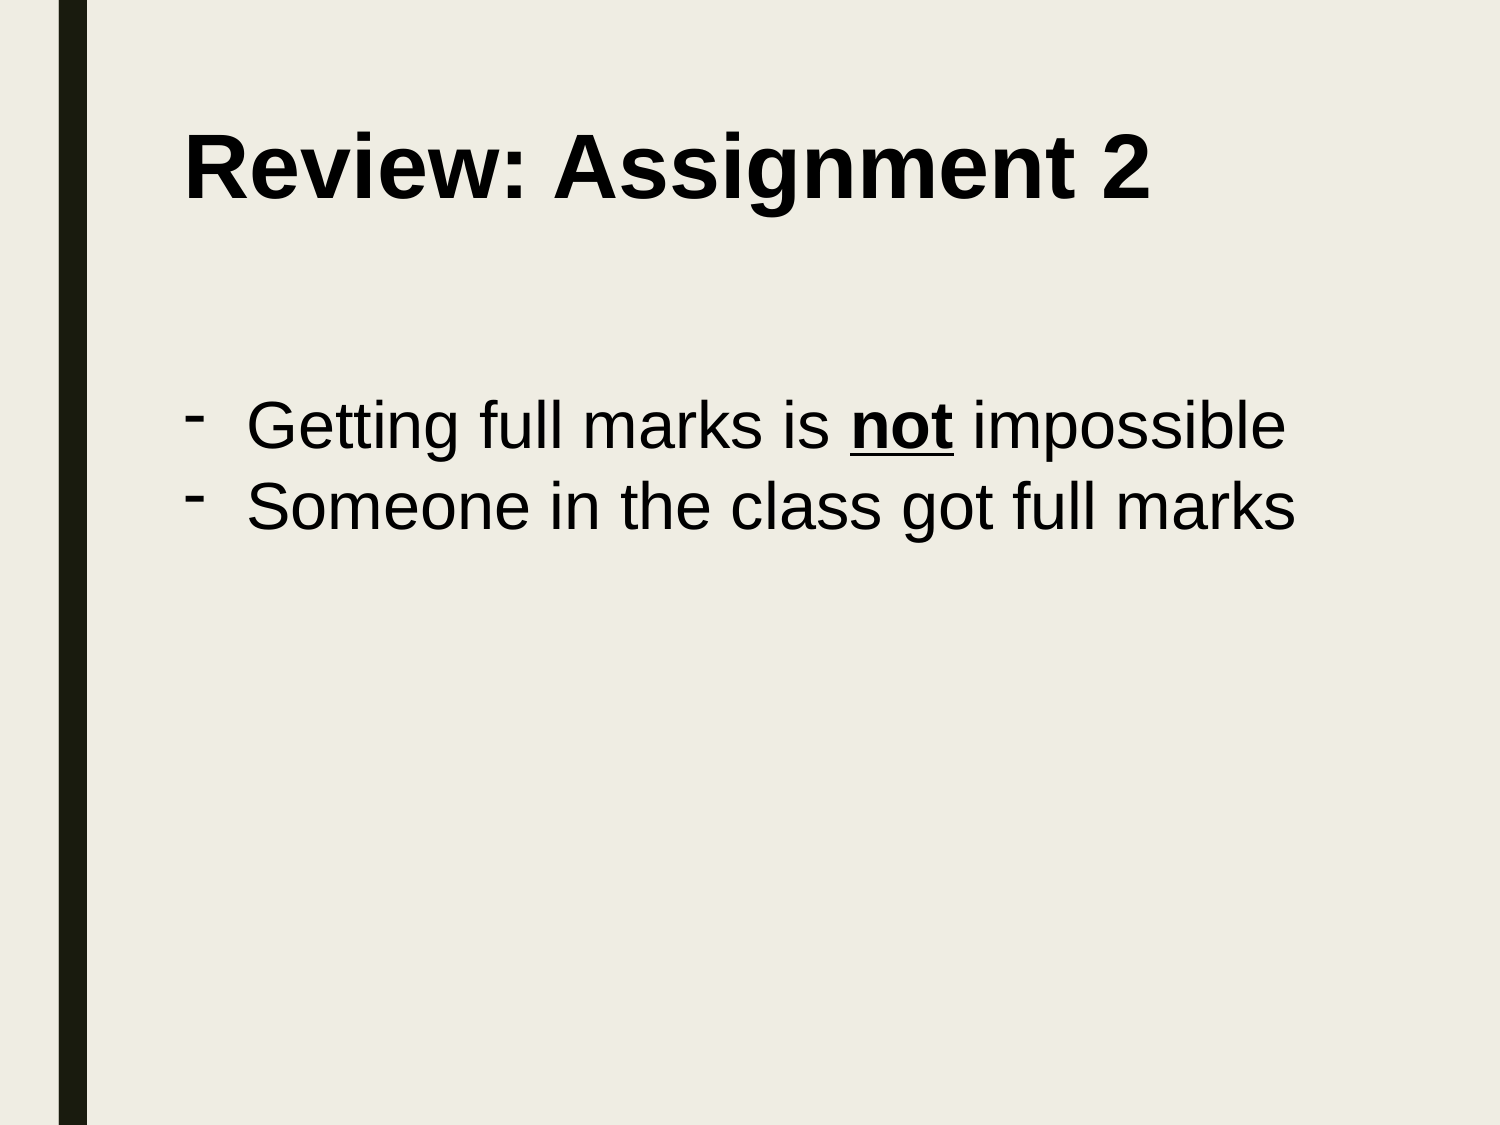

# Review: Assignment 2
Getting full marks is not impossible
Someone in the class got full marks